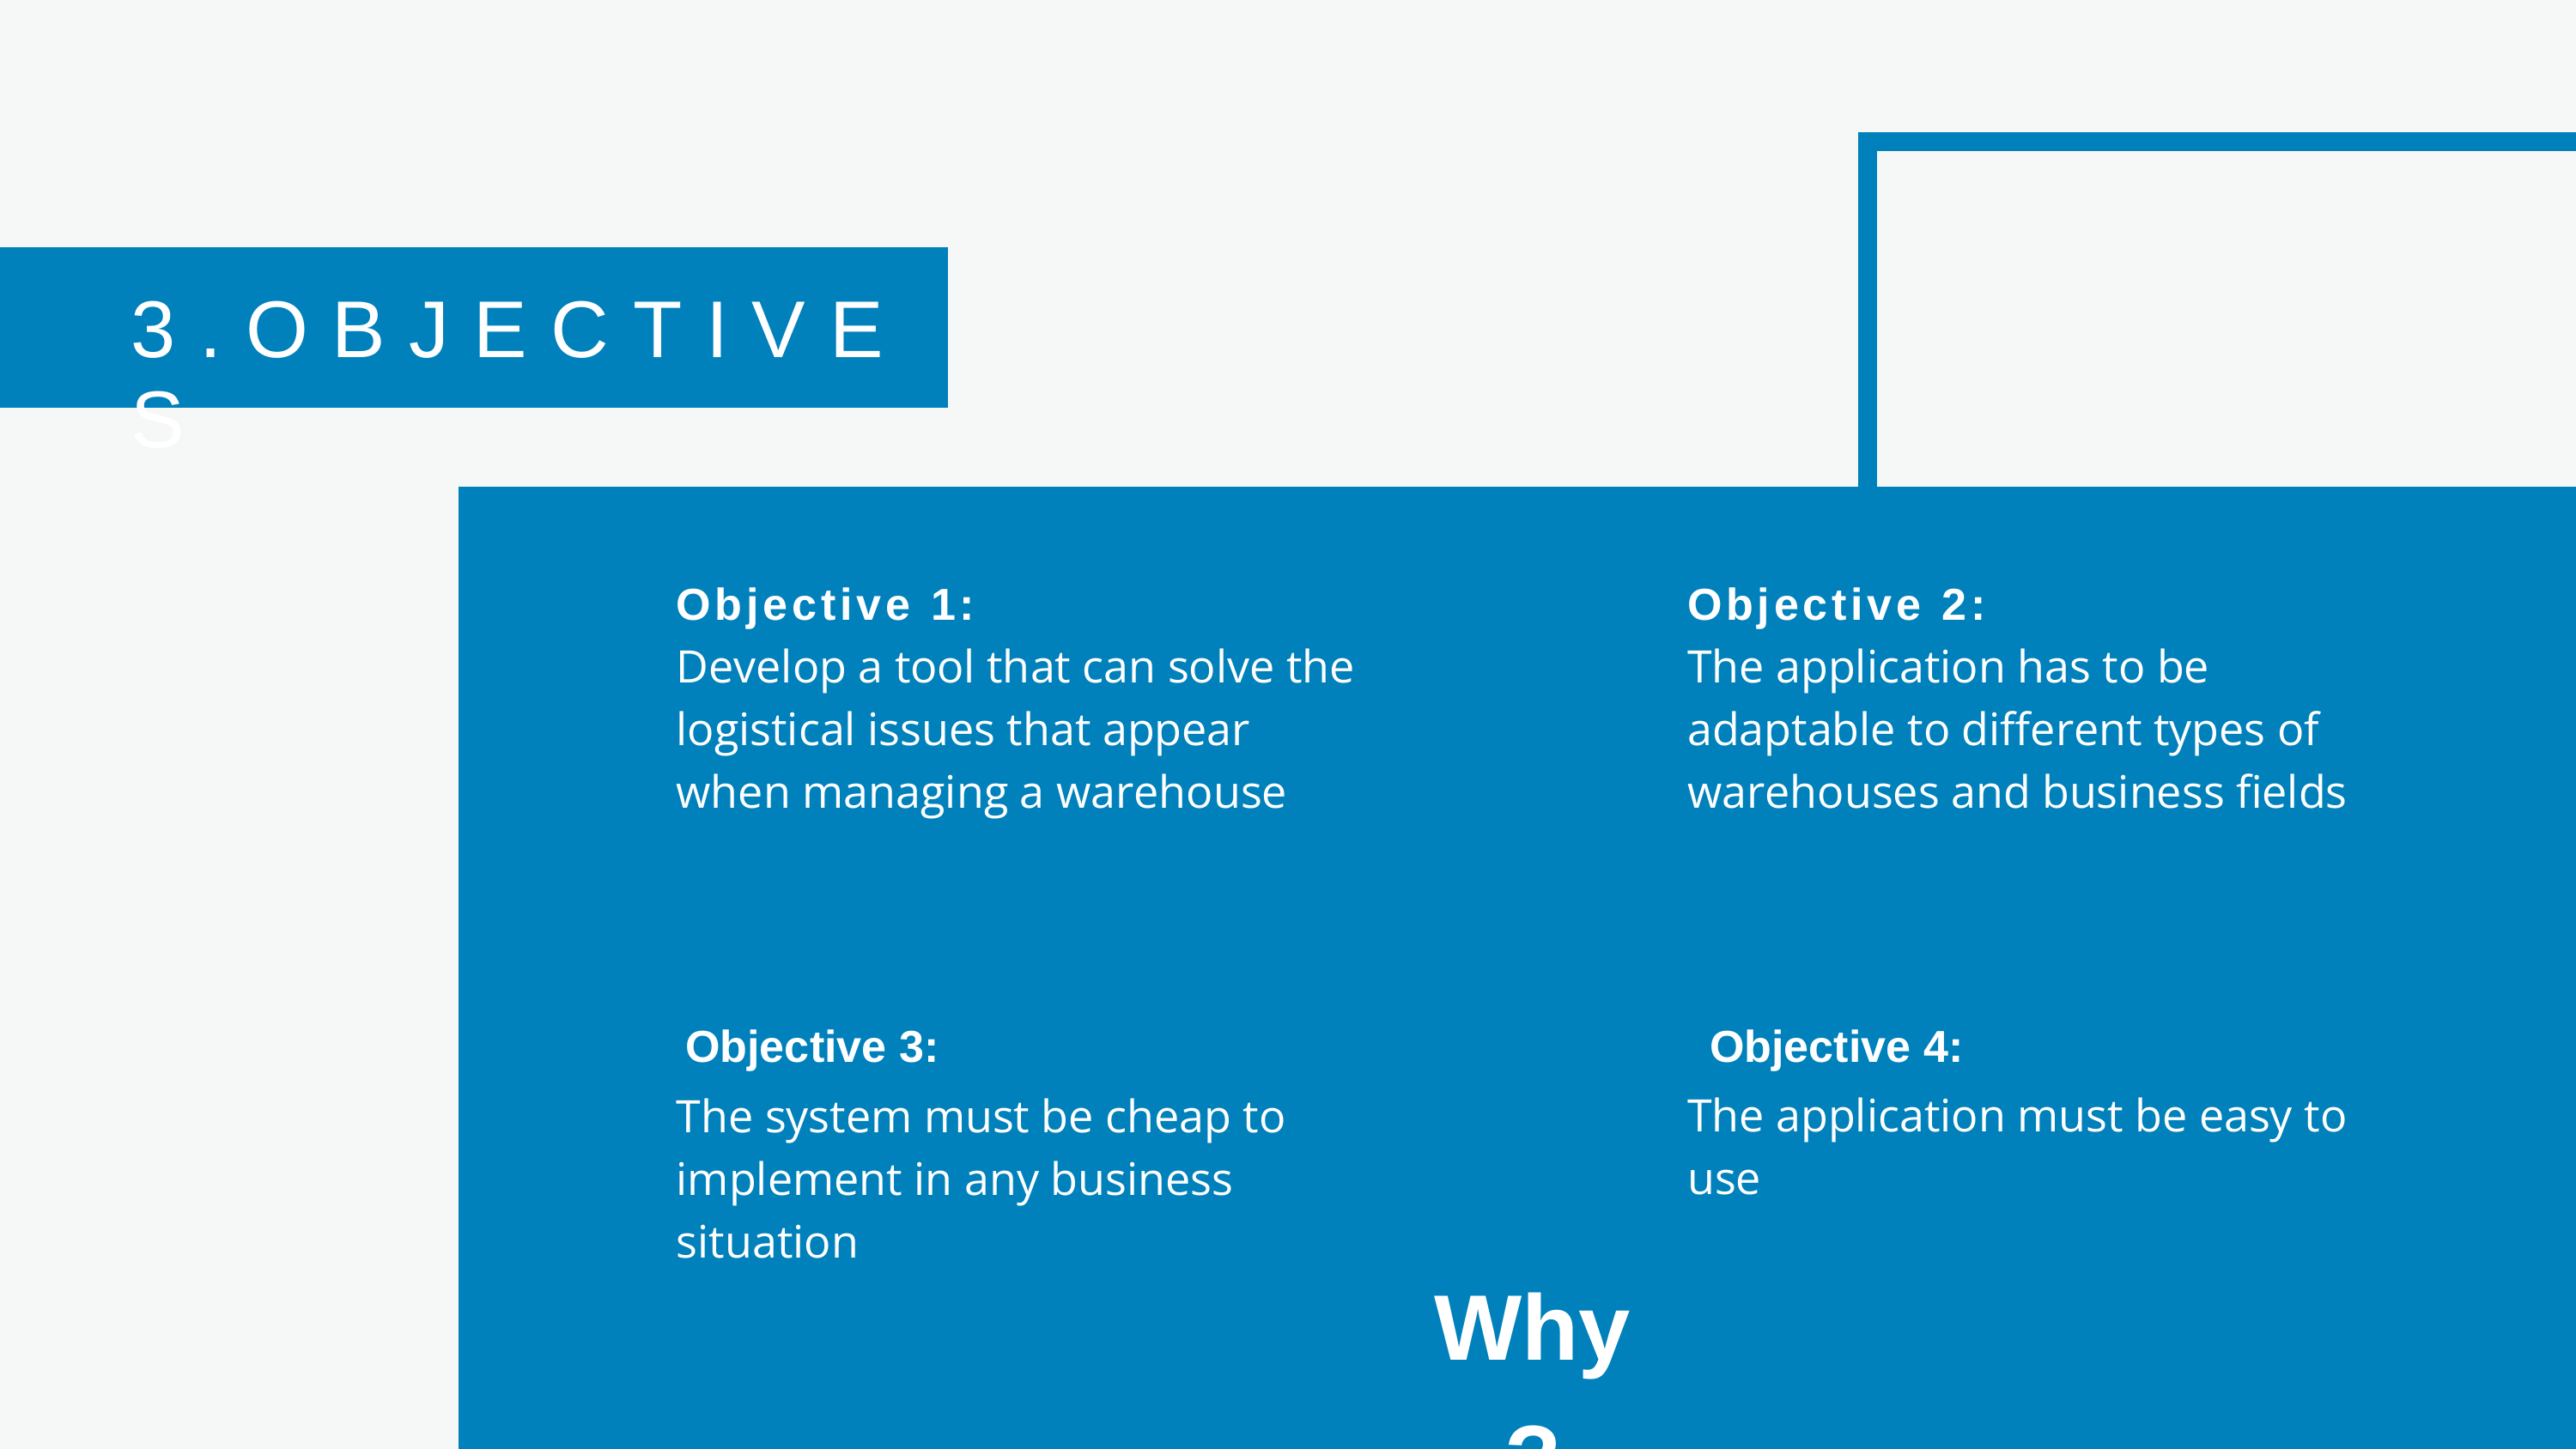

3.OBJECTIVES

Objective 1:
Objective 2:
Develop a tool that can solve the logistical issues that appear when managing a warehouse
The application has to be adaptable to different types of warehouses and business fields
Objective 3:
Objective 4:
The application must be easy to use
The system must be cheap to implement in any business situation
Why?